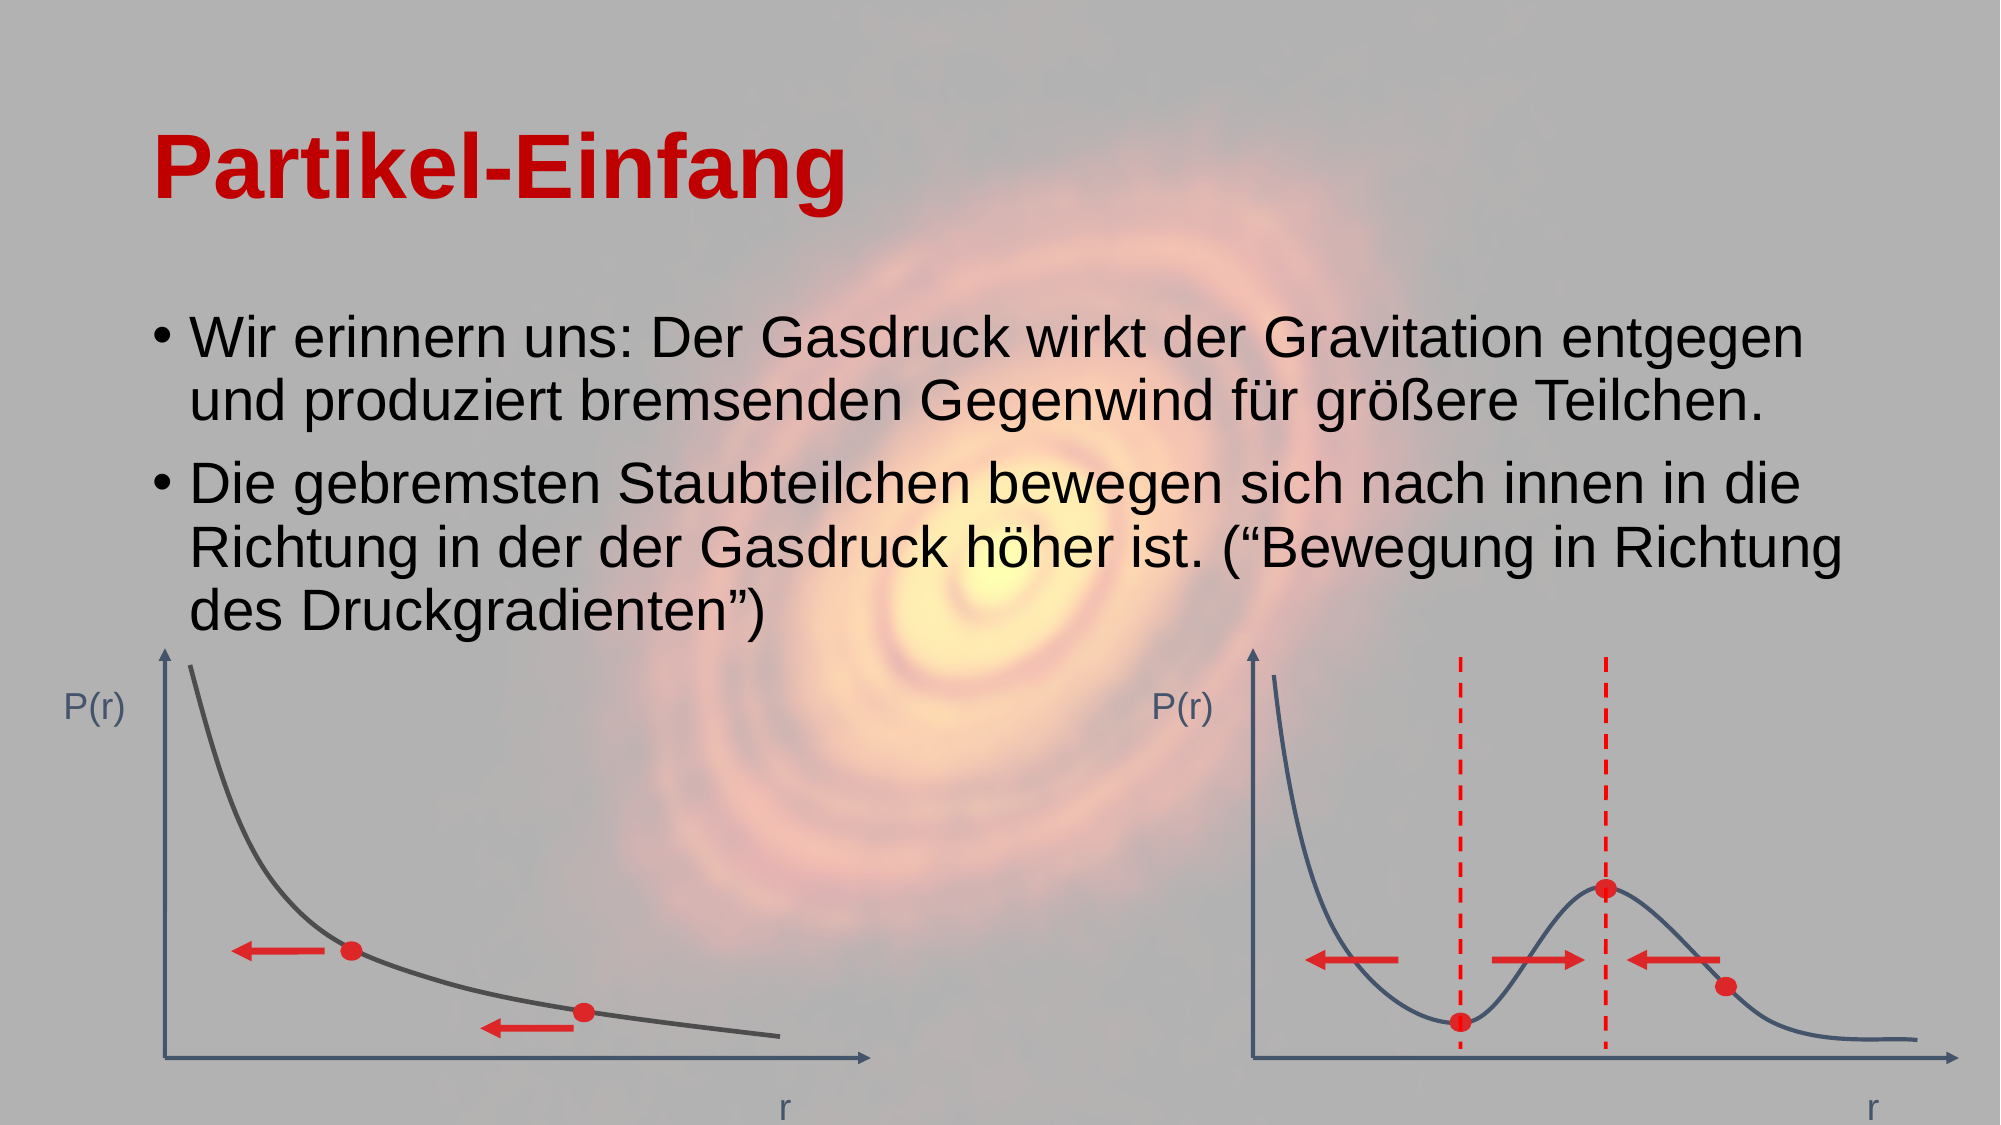

# Partikel-Einfang
Wir erinnern uns: Der Gasdruck wirkt der Gravitation entgegen und produziert bremsenden Gegenwind für größere Teilchen.
Die gebremsten Staubteilchen bewegen sich nach innen in die Richtung in der der Gasdruck höher ist. (“Bewegung in Richtung des Druckgradienten”)

P(r)

r

P(r)

r